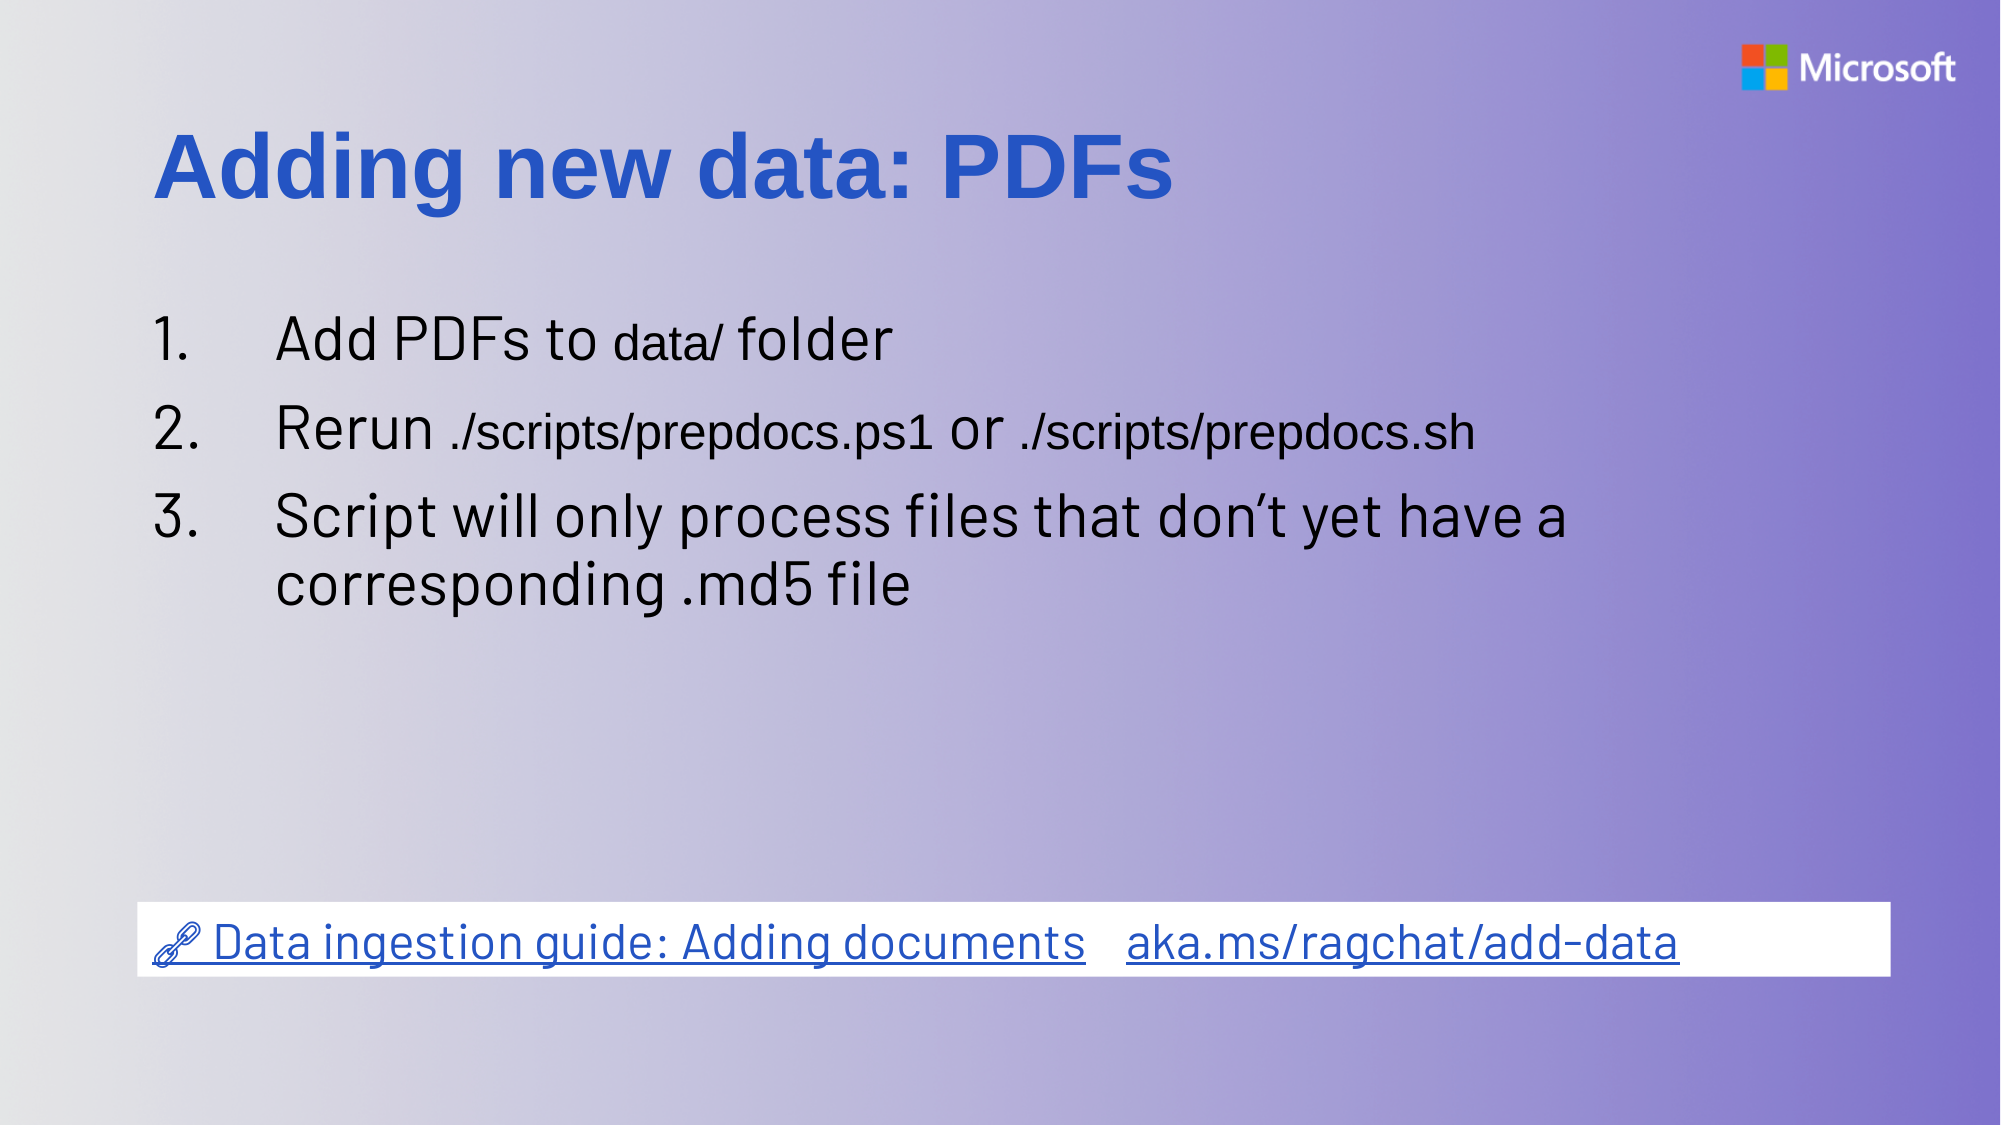

# Adding new data: PDFs
Add PDFs to data/ folder
Rerun ./scripts/prepdocs.ps1 or ./scripts/prepdocs.sh
Script will only process files that don’t yet have a corresponding .md5 file
🔗 Data ingestion guide: Adding documents    aka.ms/ragchat/add-data